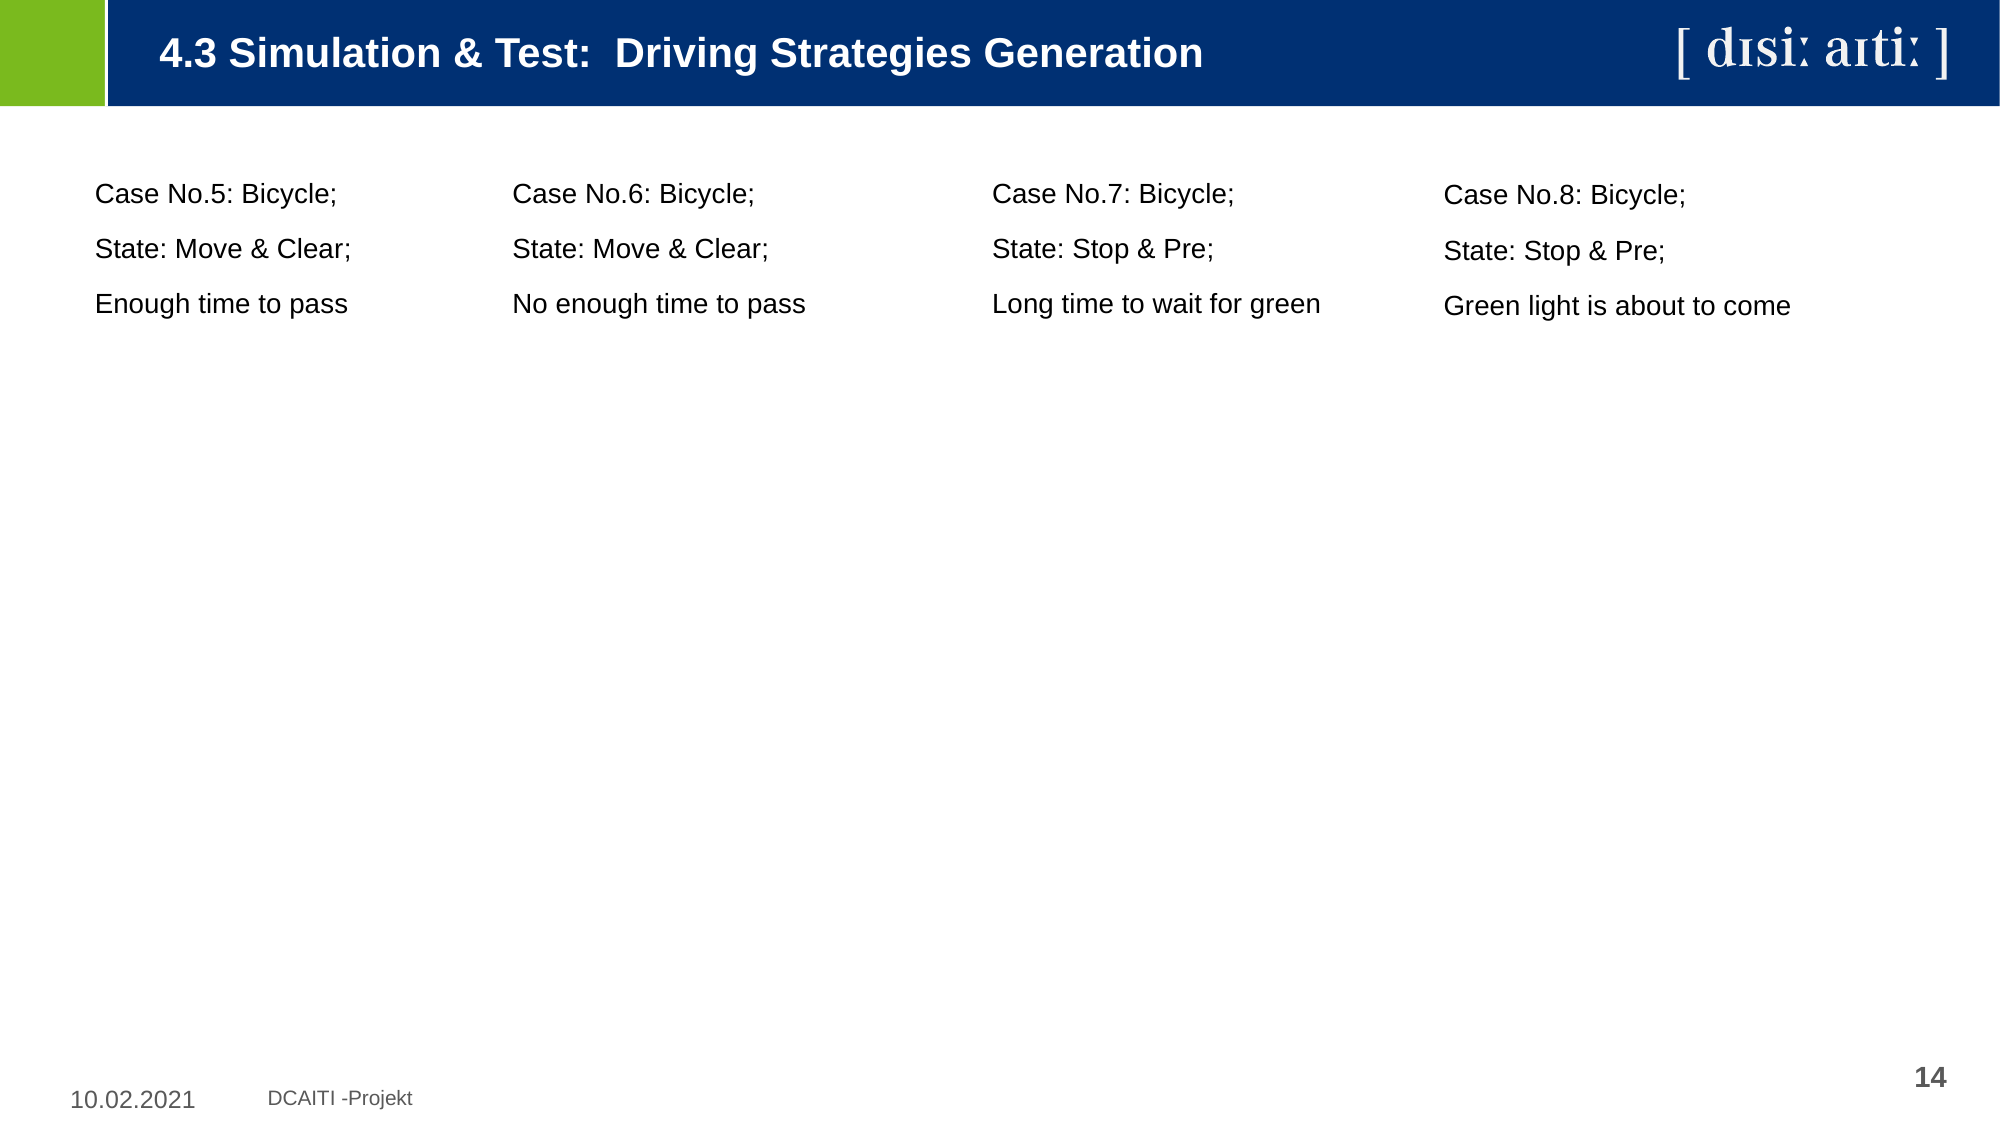

4.3 Simulation & Test:  Driving Strategies Generation
Case No.5: Bicycle;
State: Move & Clear;
Enough time to pass

Case No.6: Bicycle;
State: Move & Clear;
No enough time to pass

Case No.7: Bicycle;
State: Stop & Pre;
Long time to wait for green

Case No.8: Bicycle;
State: Stop & Pre;
Green light is about to come

14
10.02.2021
DCAITI -Projekt